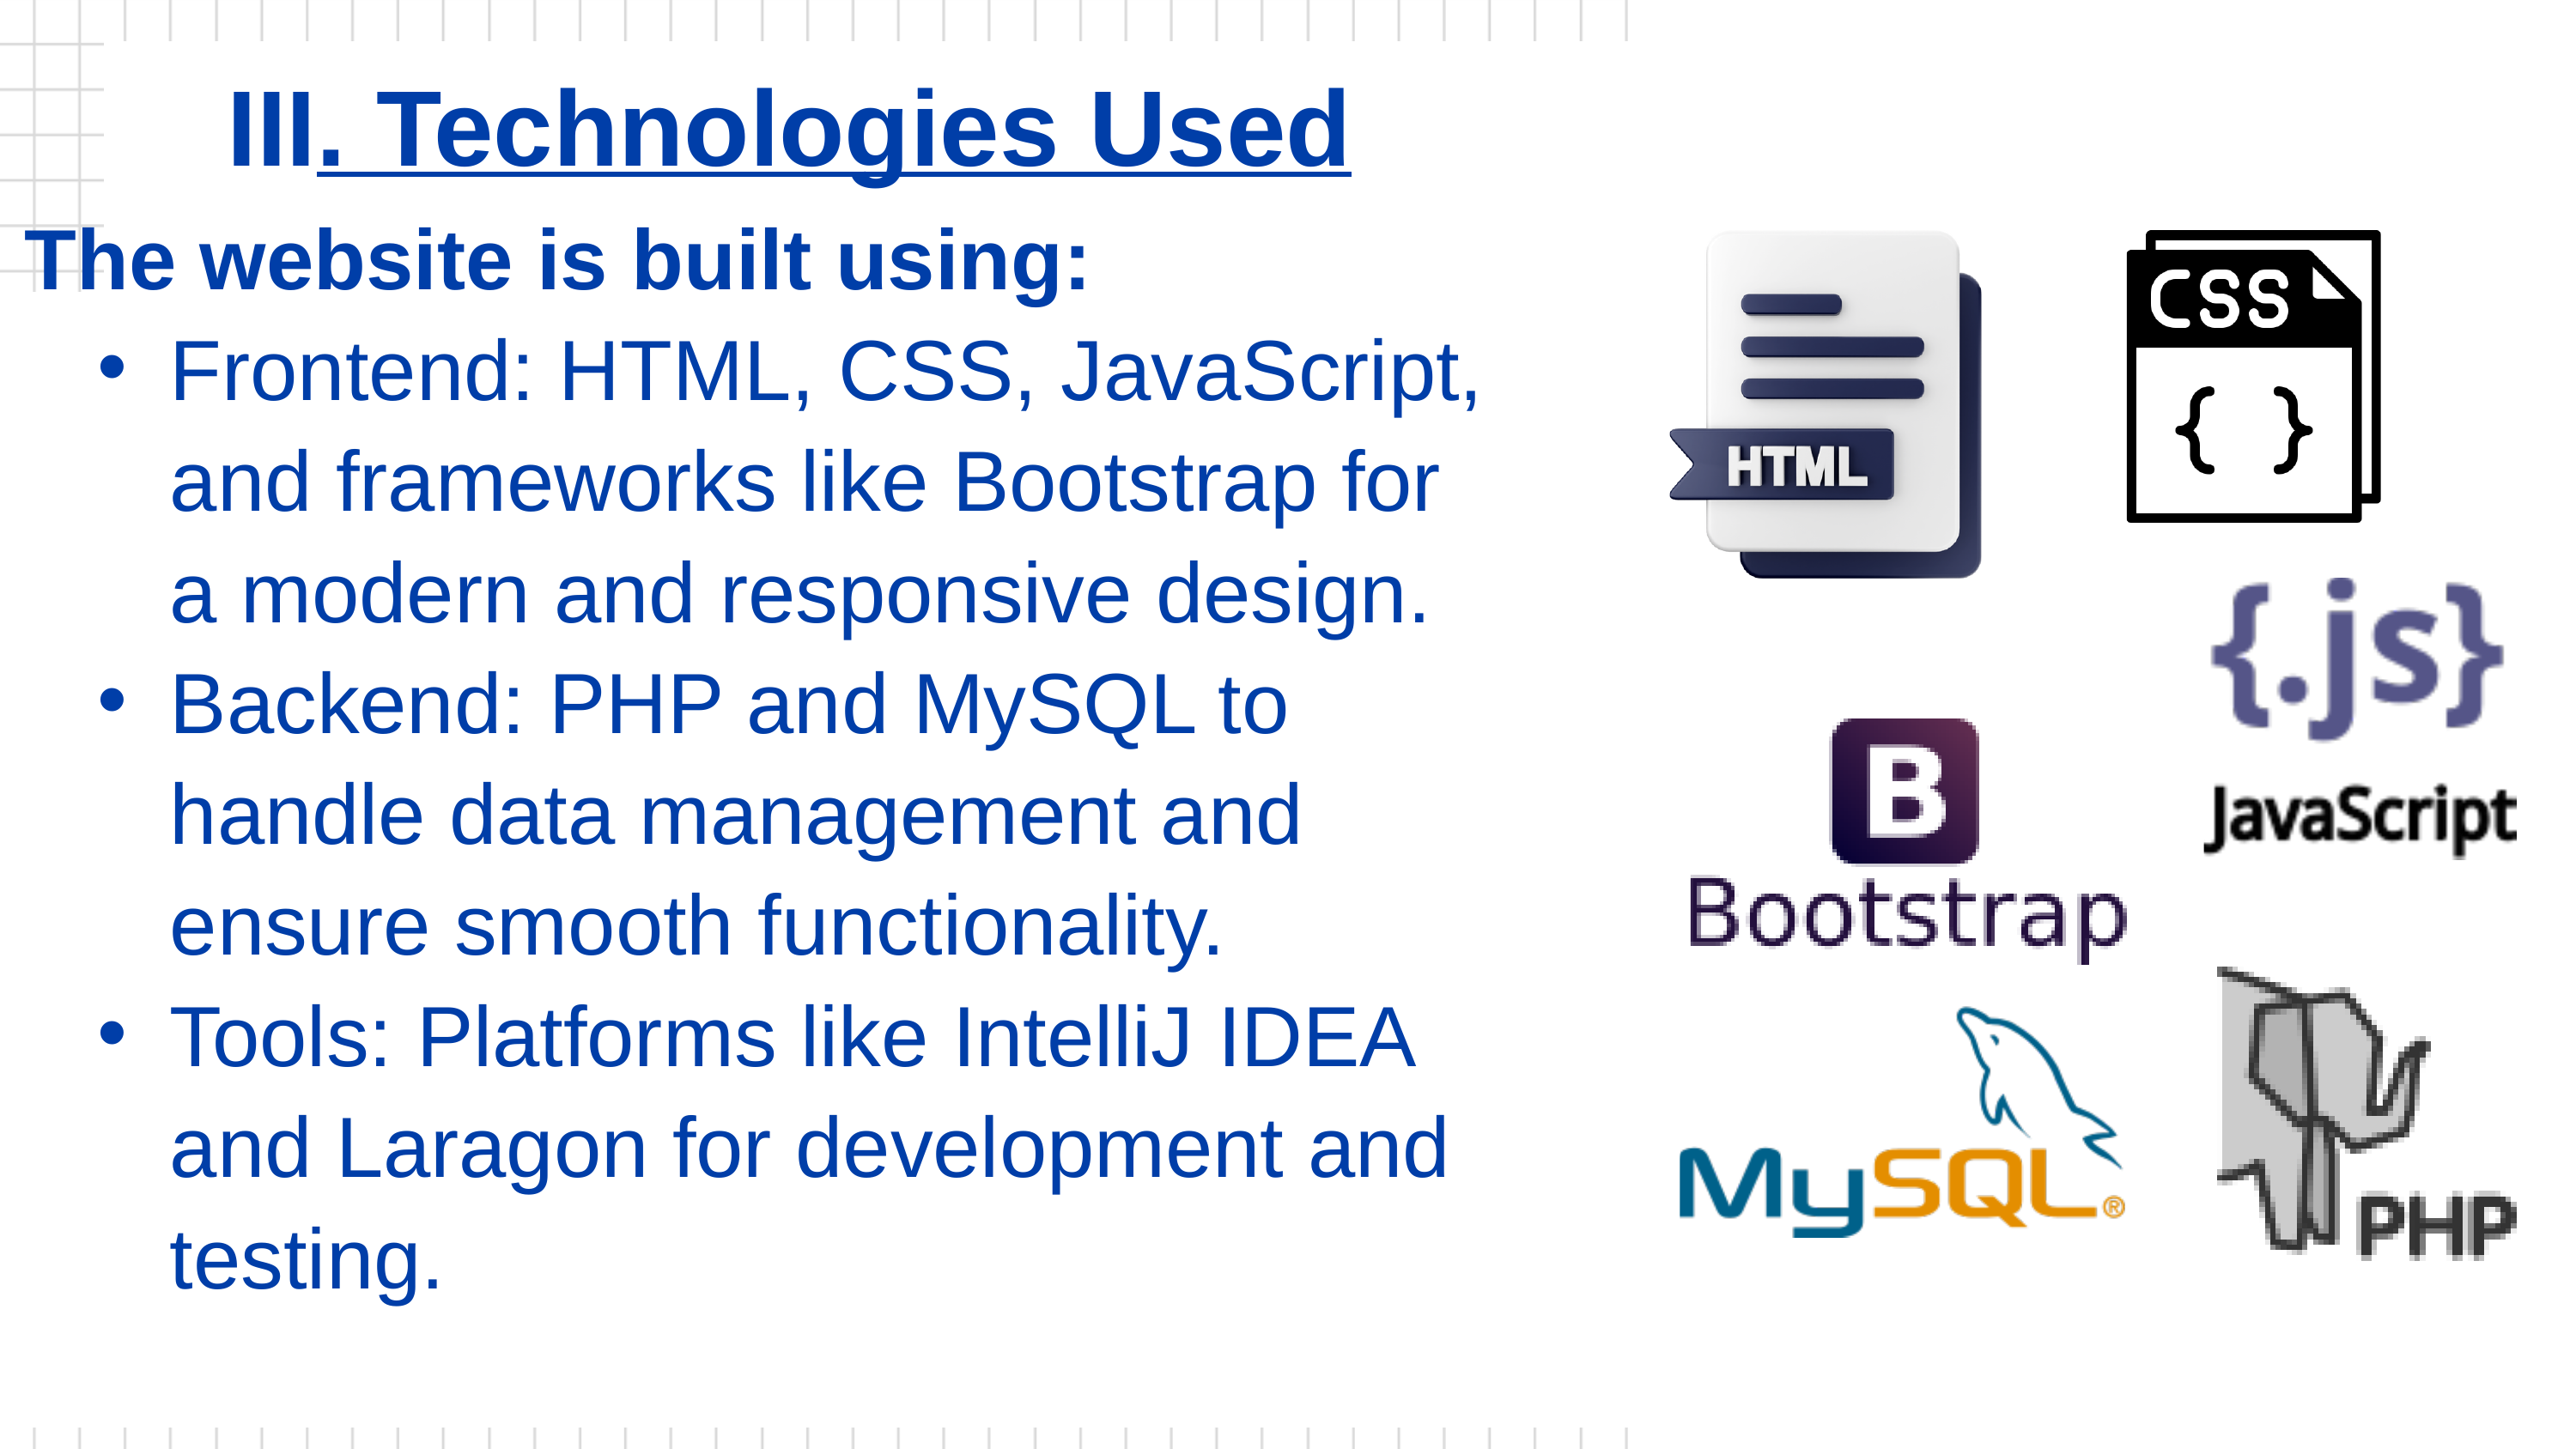

III. Technologies Used
The website is built using:
Frontend: HTML, CSS, JavaScript, and frameworks like Bootstrap for a modern and responsive design.
Backend: PHP and MySQL to handle data management and ensure smooth functionality.
Tools: Platforms like IntelliJ IDEA and Laragon for development and testing.